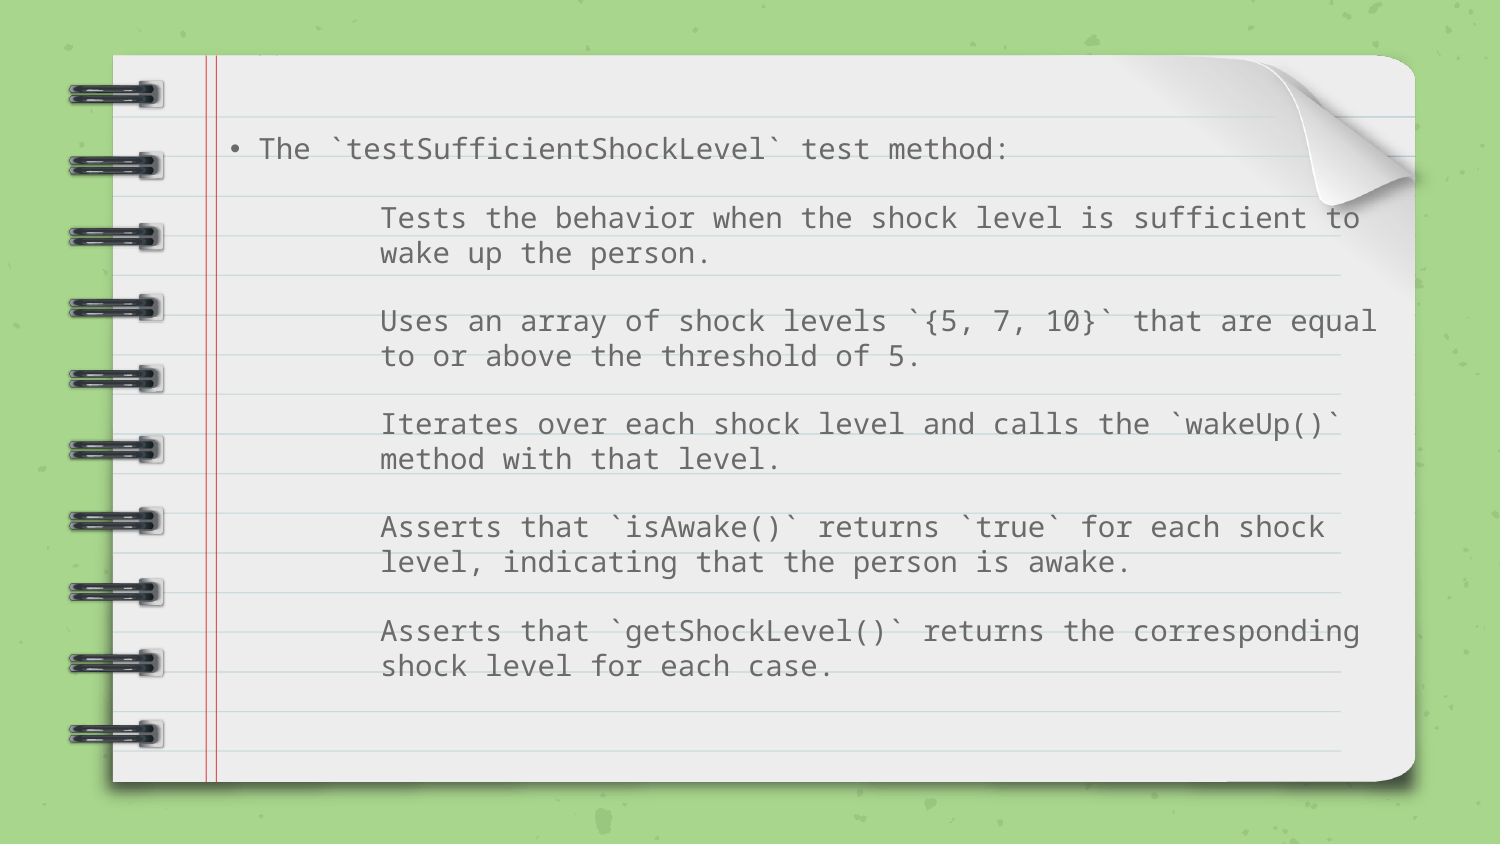

The `testSufficientShockLevel` test method:
	Tests the behavior when the shock level is sufficient to 	wake up the person.
	Uses an array of shock levels `{5, 7, 10}` that are equal 	to or above the threshold of 5.
	Iterates over each shock level and calls the `wakeUp()` 	method with that level.
	Asserts that `isAwake()` returns `true` for each shock 	level, indicating that the person is awake.
	Asserts that `getShockLevel()` returns the corresponding 	shock level for each case.